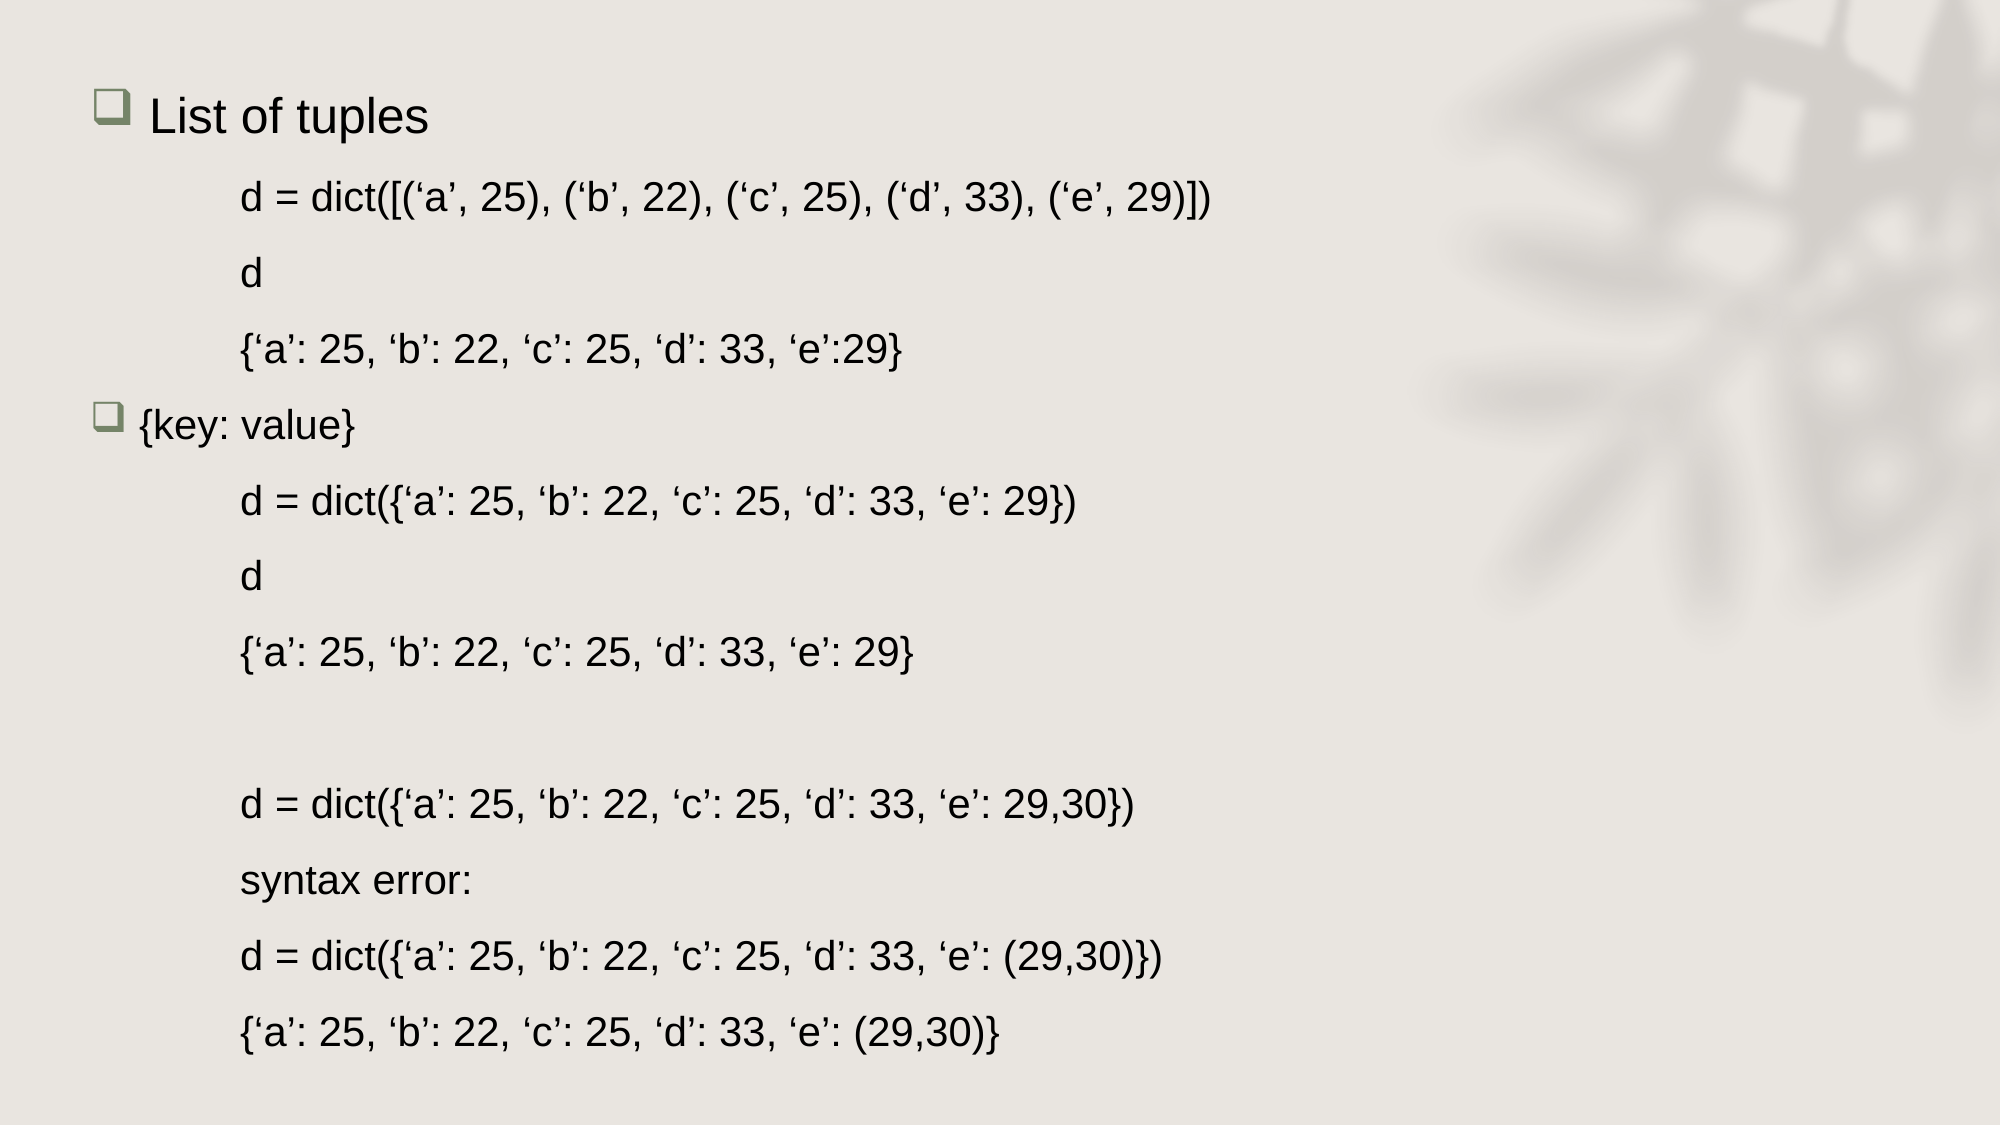

List of tuples
	d = dict([(‘a’, 25), (‘b’, 22), (‘c’, 25), (‘d’, 33), (‘e’, 29)])
	d
	{‘a’: 25, ‘b’: 22, ‘c’: 25, ‘d’: 33, ‘e’:29}
 {key: value}
	d = dict({‘a’: 25, ‘b’: 22, ‘c’: 25, ‘d’: 33, ‘e’: 29})
	d
	{‘a’: 25, ‘b’: 22, ‘c’: 25, ‘d’: 33, ‘e’: 29}

	d = dict({‘a’: 25, ‘b’: 22, ‘c’: 25, ‘d’: 33, ‘e’: 29,30})
	syntax error:
	d = dict({‘a’: 25, ‘b’: 22, ‘c’: 25, ‘d’: 33, ‘e’: (29,30)})
	{‘a’: 25, ‘b’: 22, ‘c’: 25, ‘d’: 33, ‘e’: (29,30)}